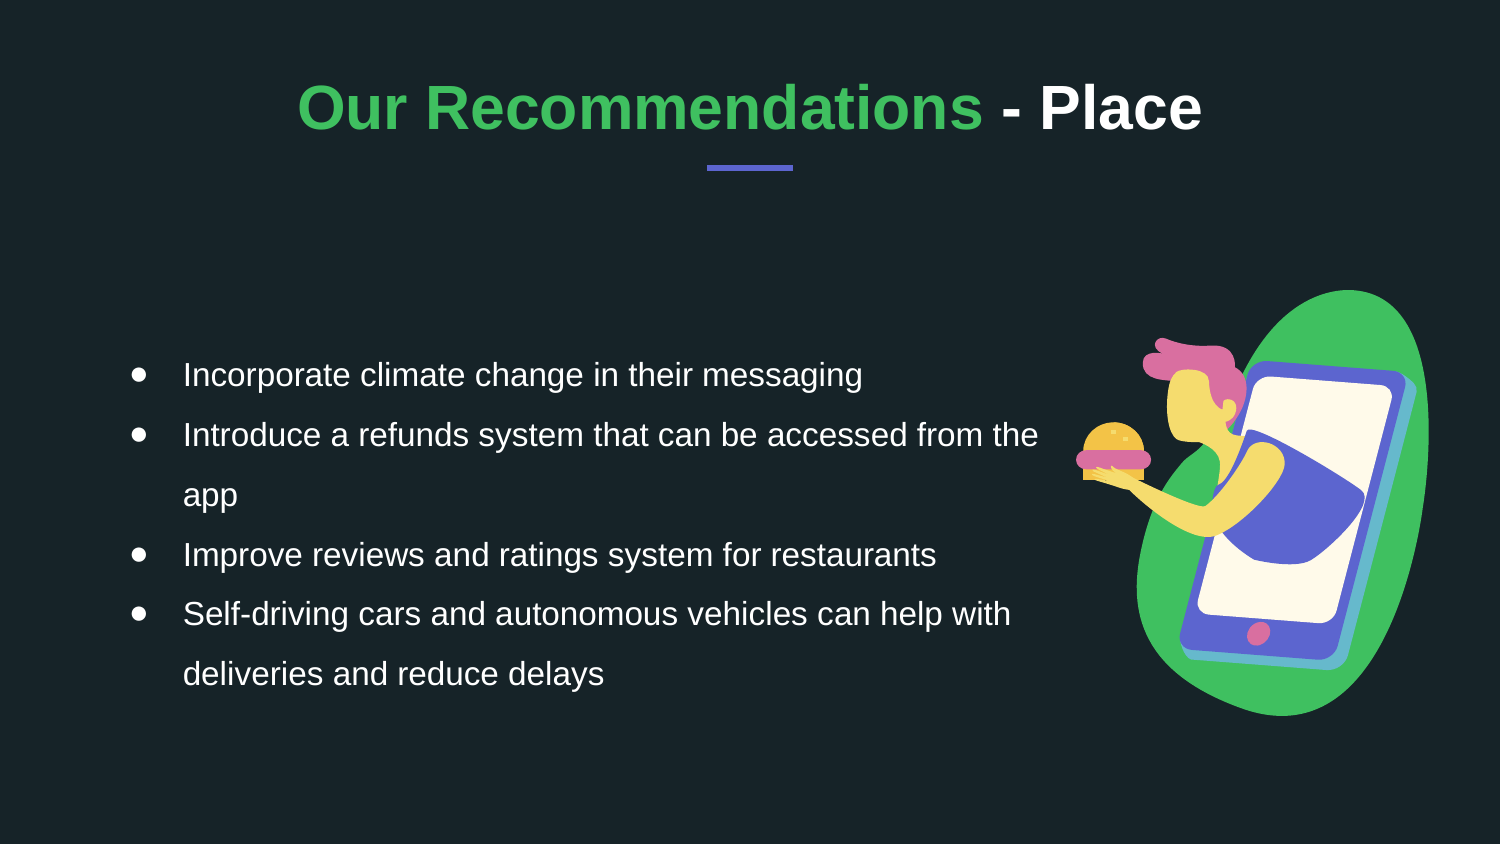

# Our Recommendations - Place

Incorporate climate change in their messaging
Introduce a refunds system that can be accessed from the app
Improve reviews and ratings system for restaurants
Self-driving cars and autonomous vehicles can help with deliveries and reduce delays